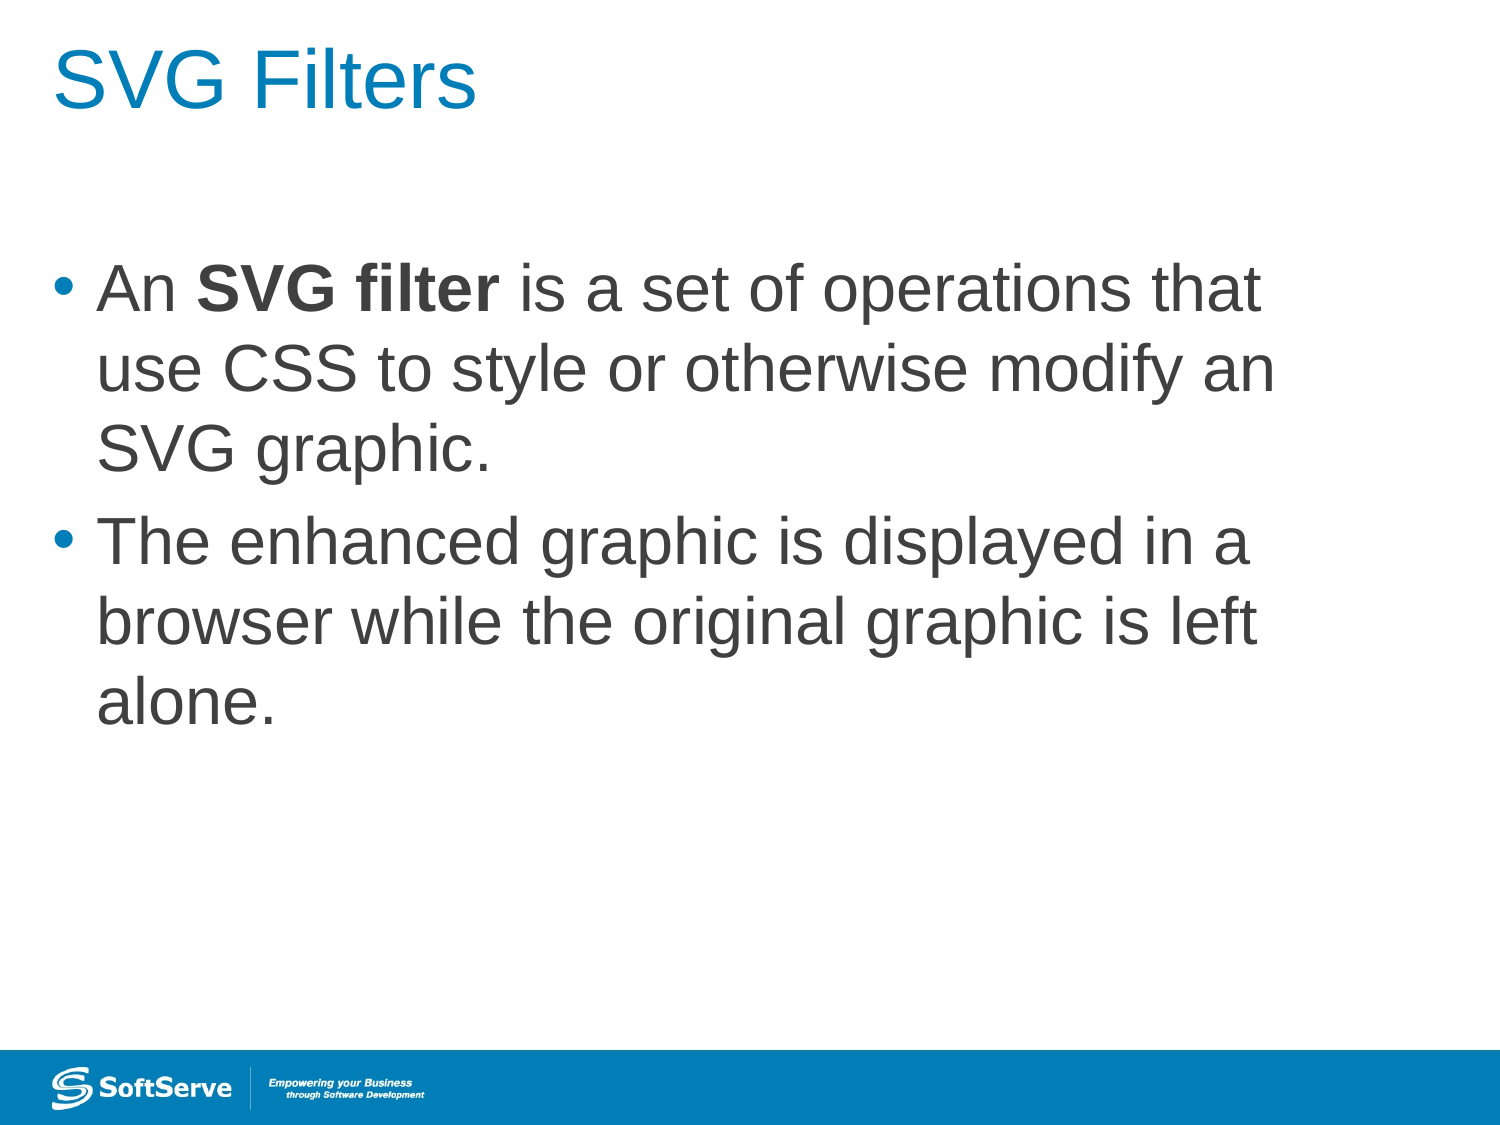

# SVG Filters
An SVG filter is a set of operations that use CSS to style or otherwise modify an SVG graphic.
The enhanced graphic is displayed in a browser while the original graphic is left alone.